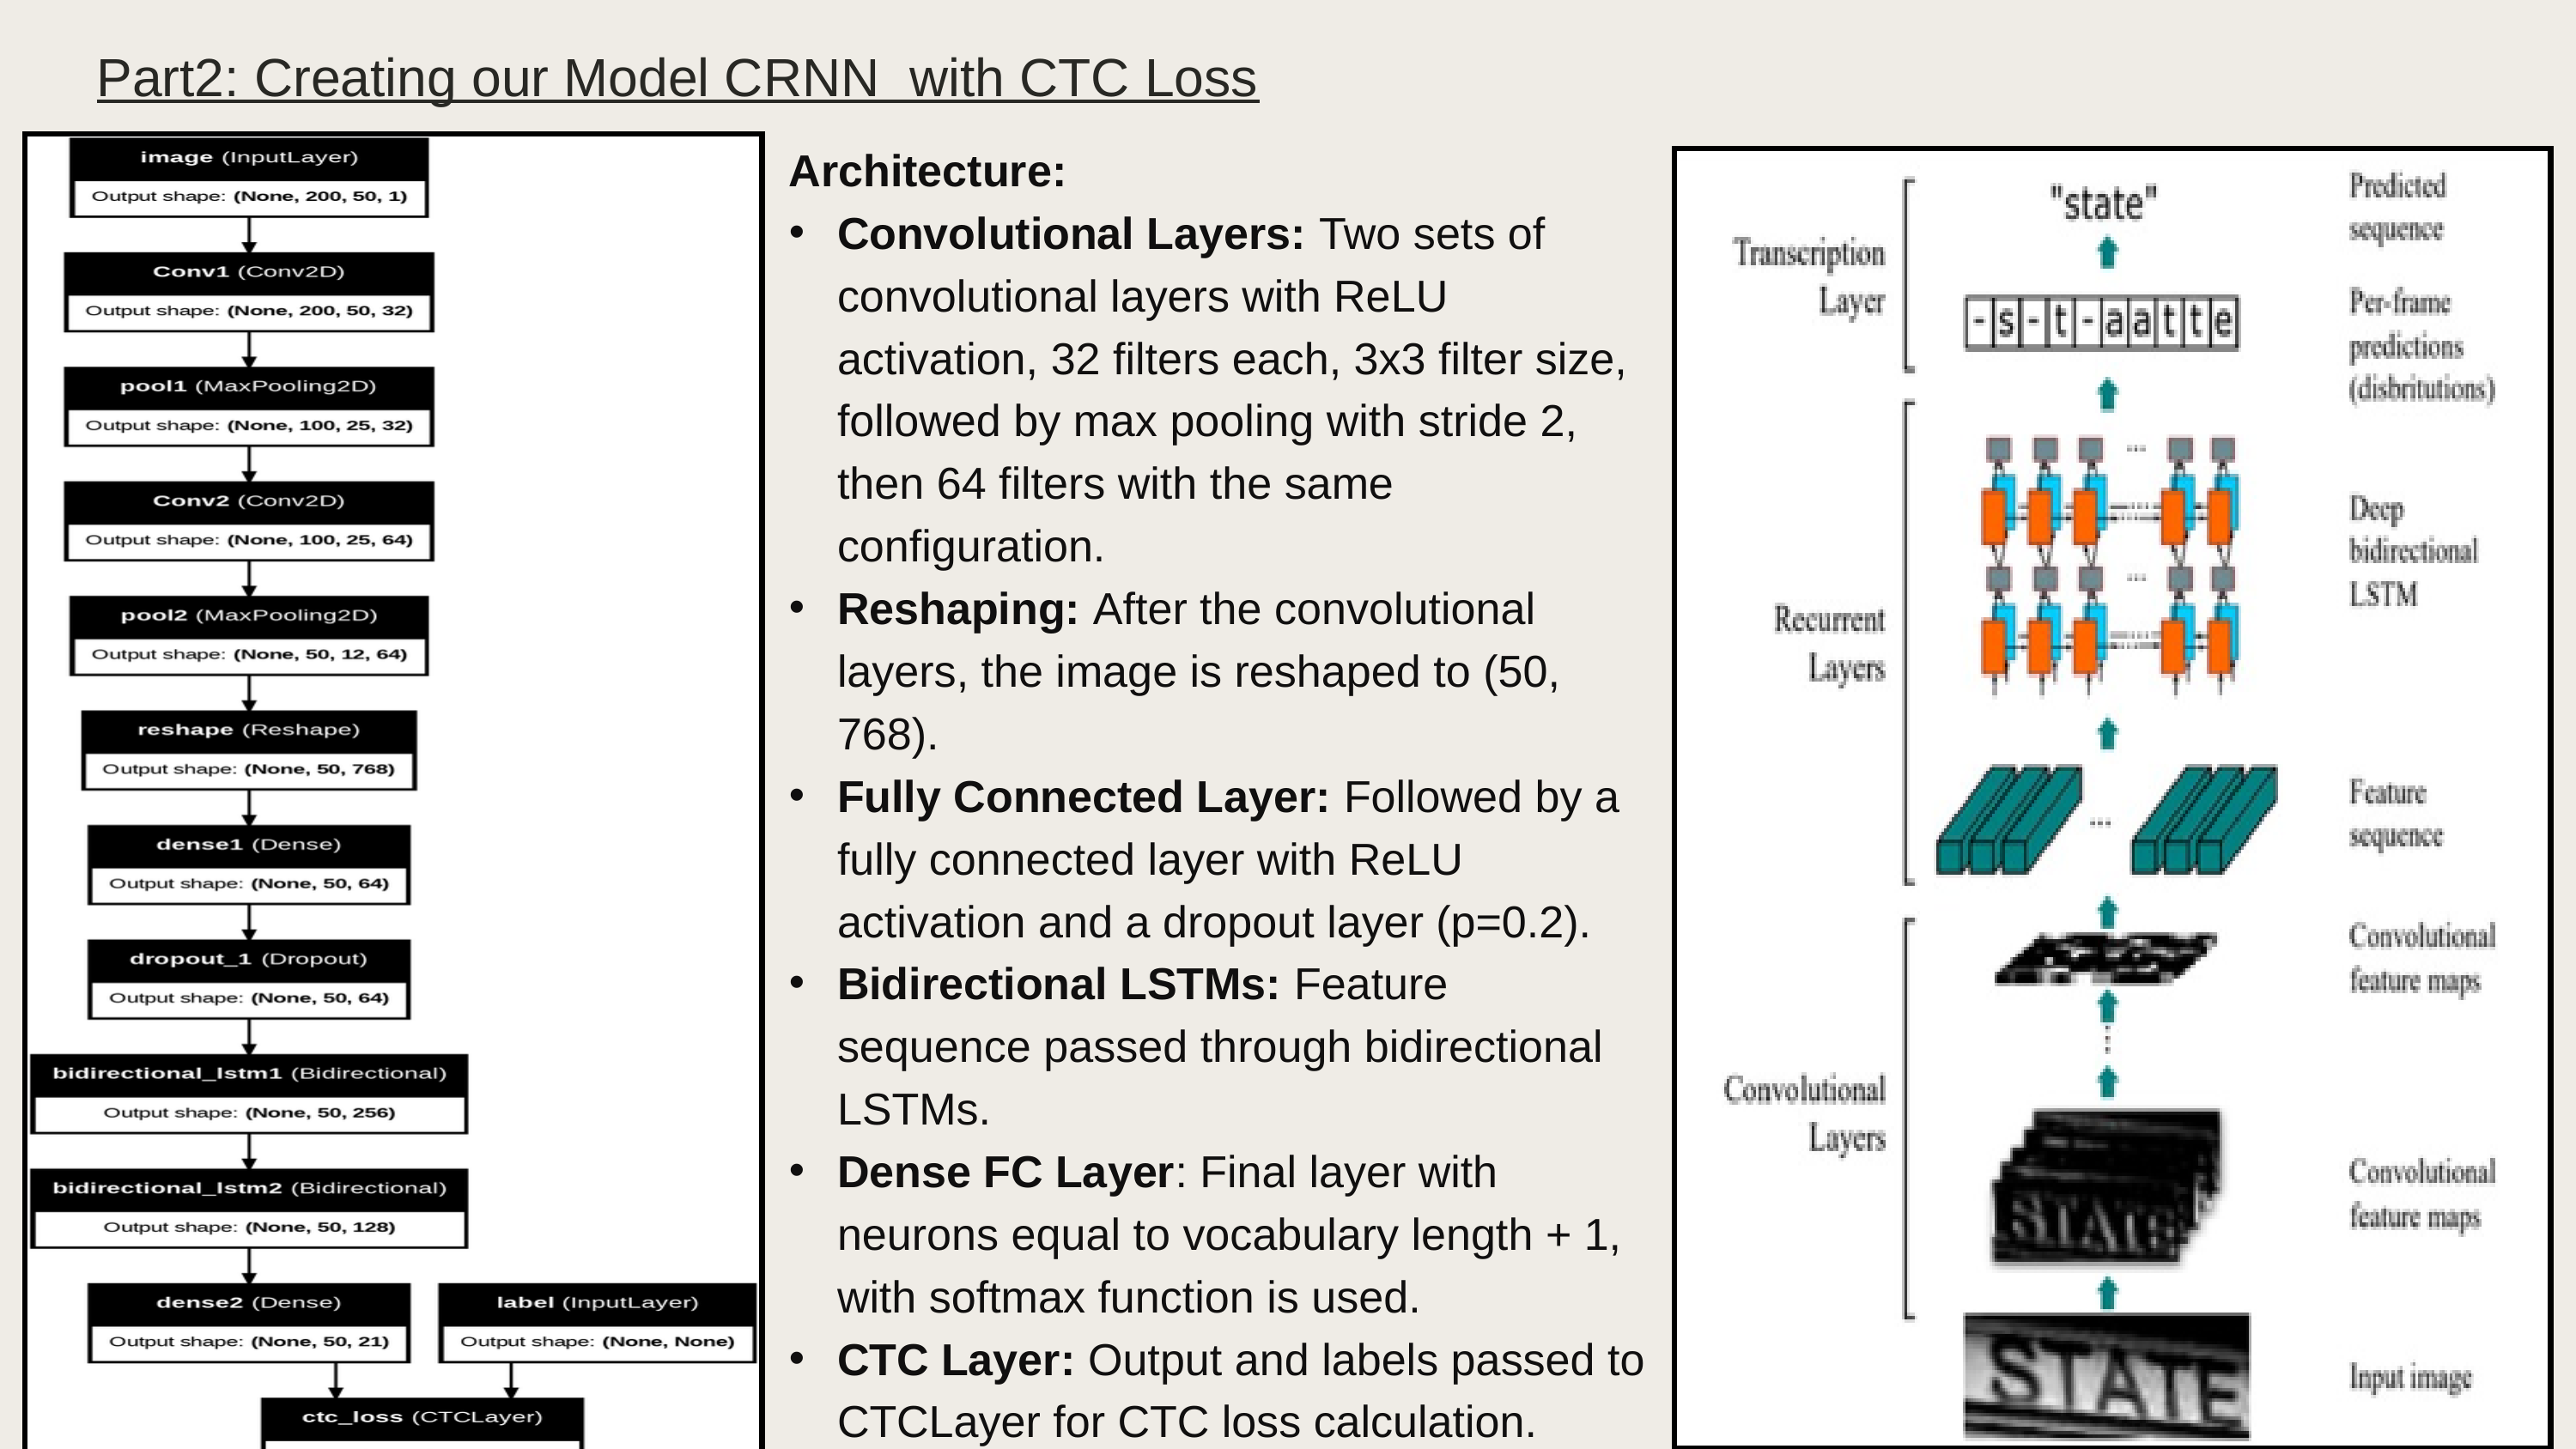

Part2: Creating our Model CRNN  with CTC Loss
Architecture:
Convolutional Layers: Two sets of convolutional layers with ReLU activation, 32 filters each, 3x3 filter size, followed by max pooling with stride 2, then 64 filters with the same configuration.
Reshaping: After the convolutional layers, the image is reshaped to (50, 768).
Fully Connected Layer: Followed by a fully connected layer with ReLU activation and a dropout layer (p=0.2).
Bidirectional LSTMs: Feature sequence passed through bidirectional LSTMs.
Dense FC Layer: Final layer with neurons equal to vocabulary length + 1, with softmax function is used.
CTC Layer: Output and labels passed to CTCLayer for CTC loss calculation.